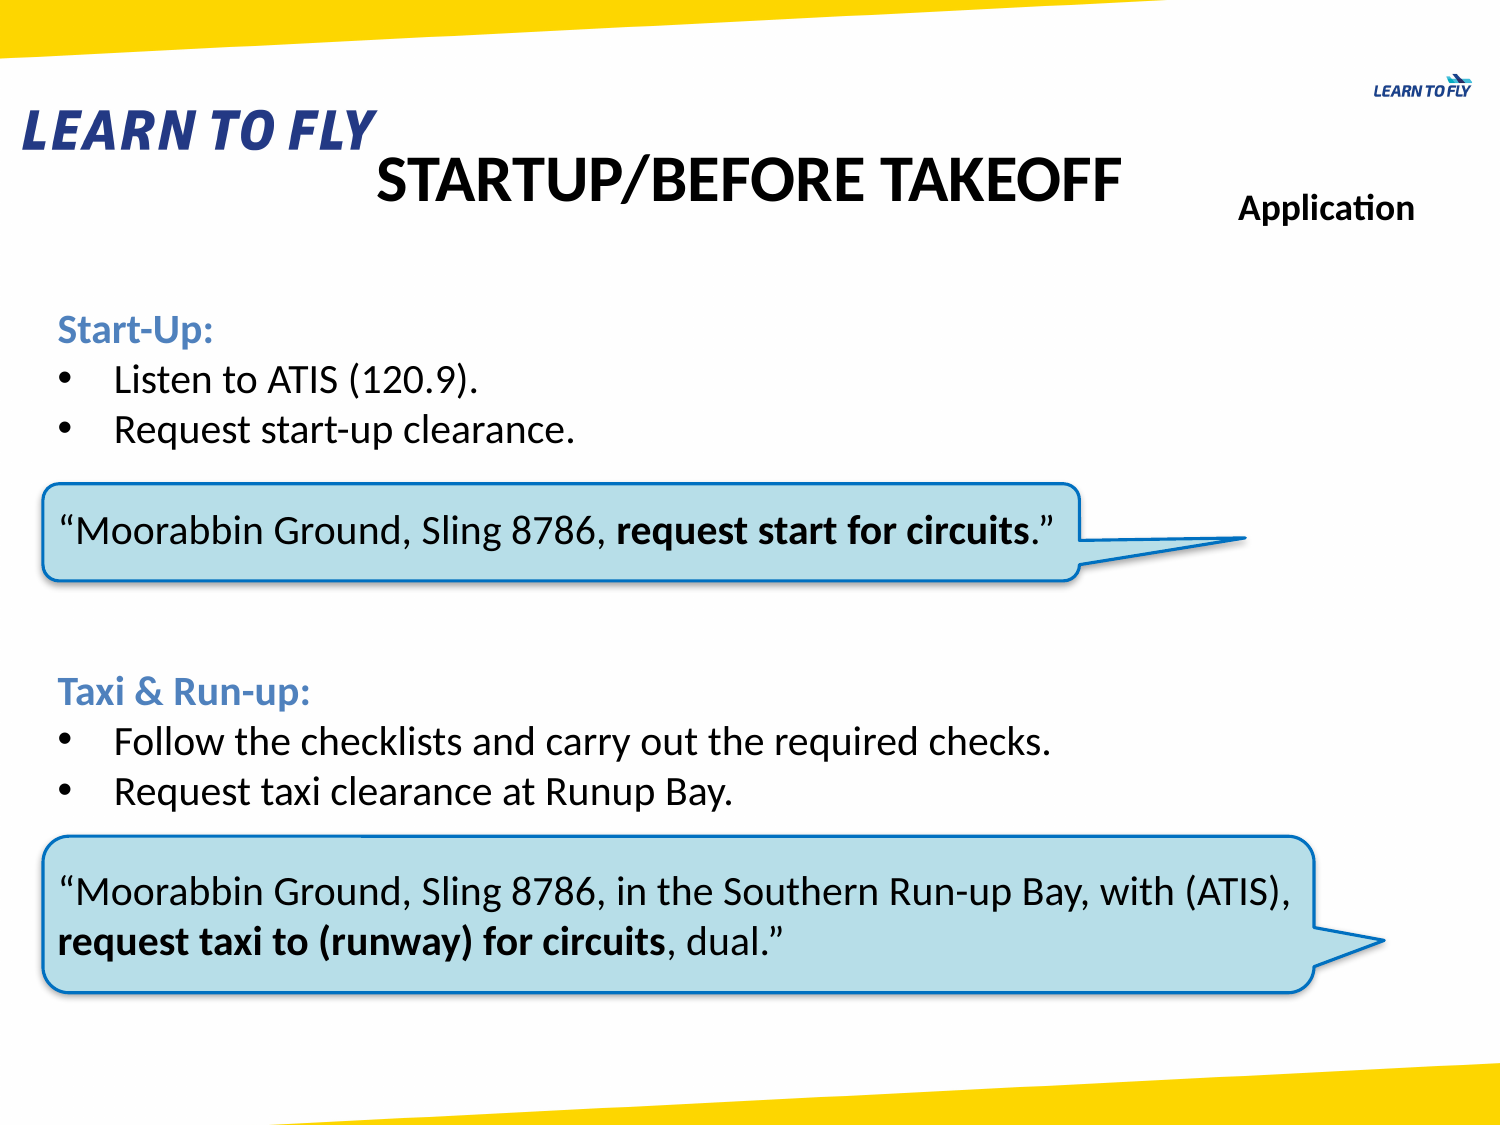

STARTUP/BEFORE TAKEOFF
Application
Start-Up:
Listen to ATIS (120.9).
Request start-up clearance.

“Moorabbin Ground, Sling 8786, request start for circuits.”

Taxi & Run-up:
Follow the checklists and carry out the required checks.
Request taxi clearance at Runup Bay.

“Moorabbin Ground, Sling 8786, in the Southern Run-up Bay, with (ATIS), request taxi to (runway) for circuits, dual.”